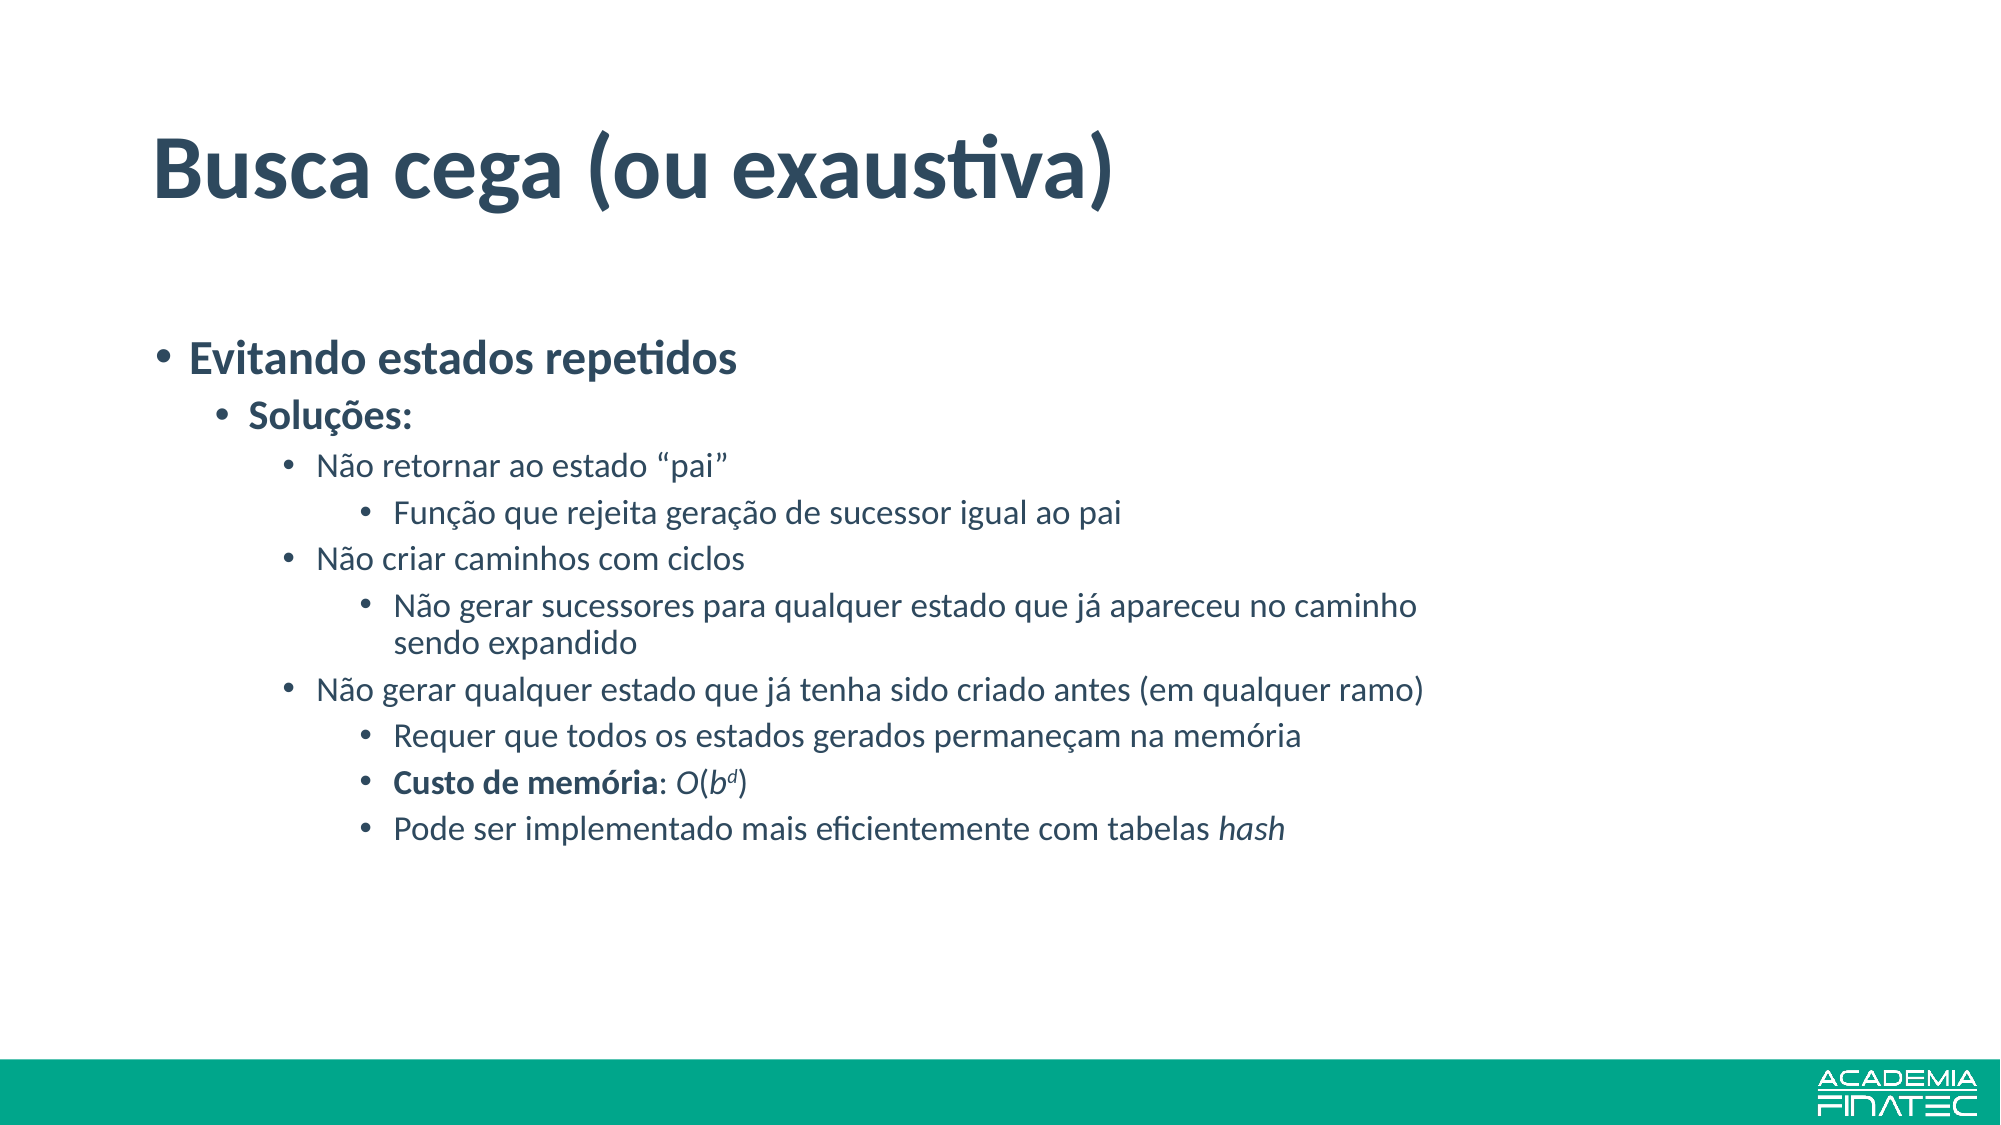

# Busca cega (ou exaustiva)
Evitando estados repetidos
Soluções:
Não retornar ao estado “pai”
Função que rejeita geração de sucessor igual ao pai
Não criar caminhos com ciclos
Não gerar sucessores para qualquer estado que já apareceu no caminho sendo expandido
Não gerar qualquer estado que já tenha sido criado antes (em qualquer ramo)
Requer que todos os estados gerados permaneçam na memória
Custo de memória: O(bd)
Pode ser implementado mais eficientemente com tabelas hash